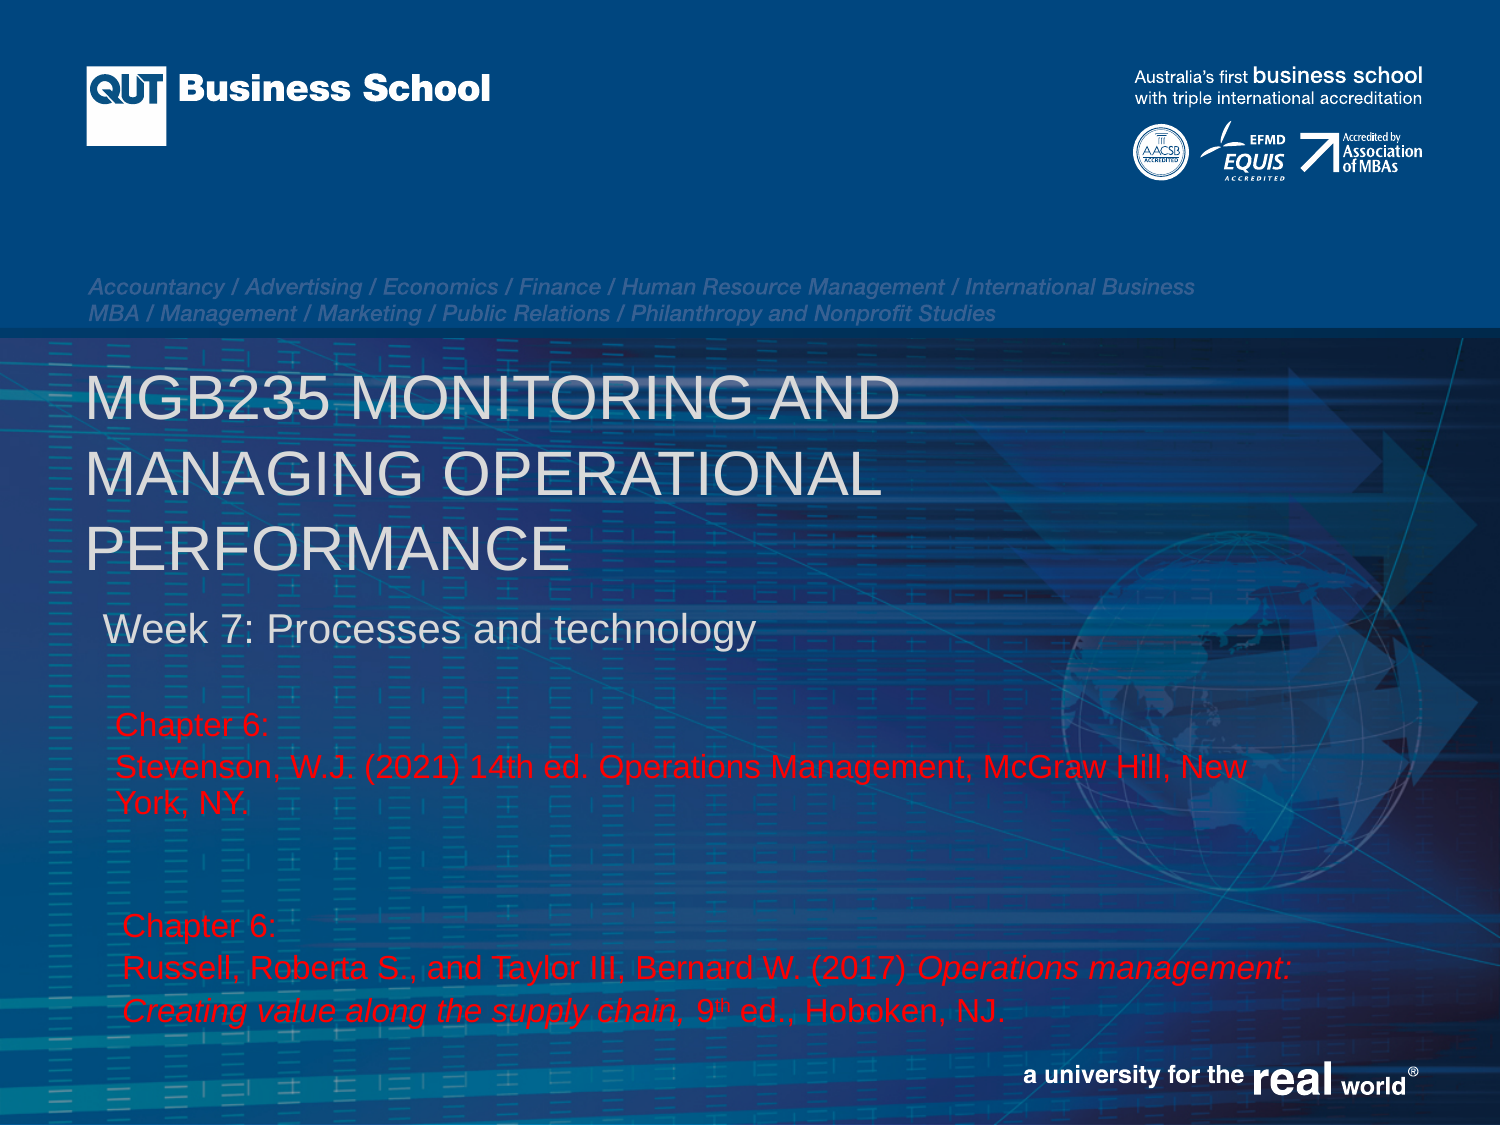

# MGB235 MONITORING AND MANAGING OPERATIONAL PERFORMANCE
Week 7: Processes and technology
Chapter 6:
Stevenson, W.J. (2021) 14th ed. Operations Management, McGraw Hill, New York, NY.
Chapter 6:
Russell, Roberta S., and Taylor III, Bernard W. (2017) Operations management:
Creating value along the supply chain, 9th ed., Hoboken, NJ.